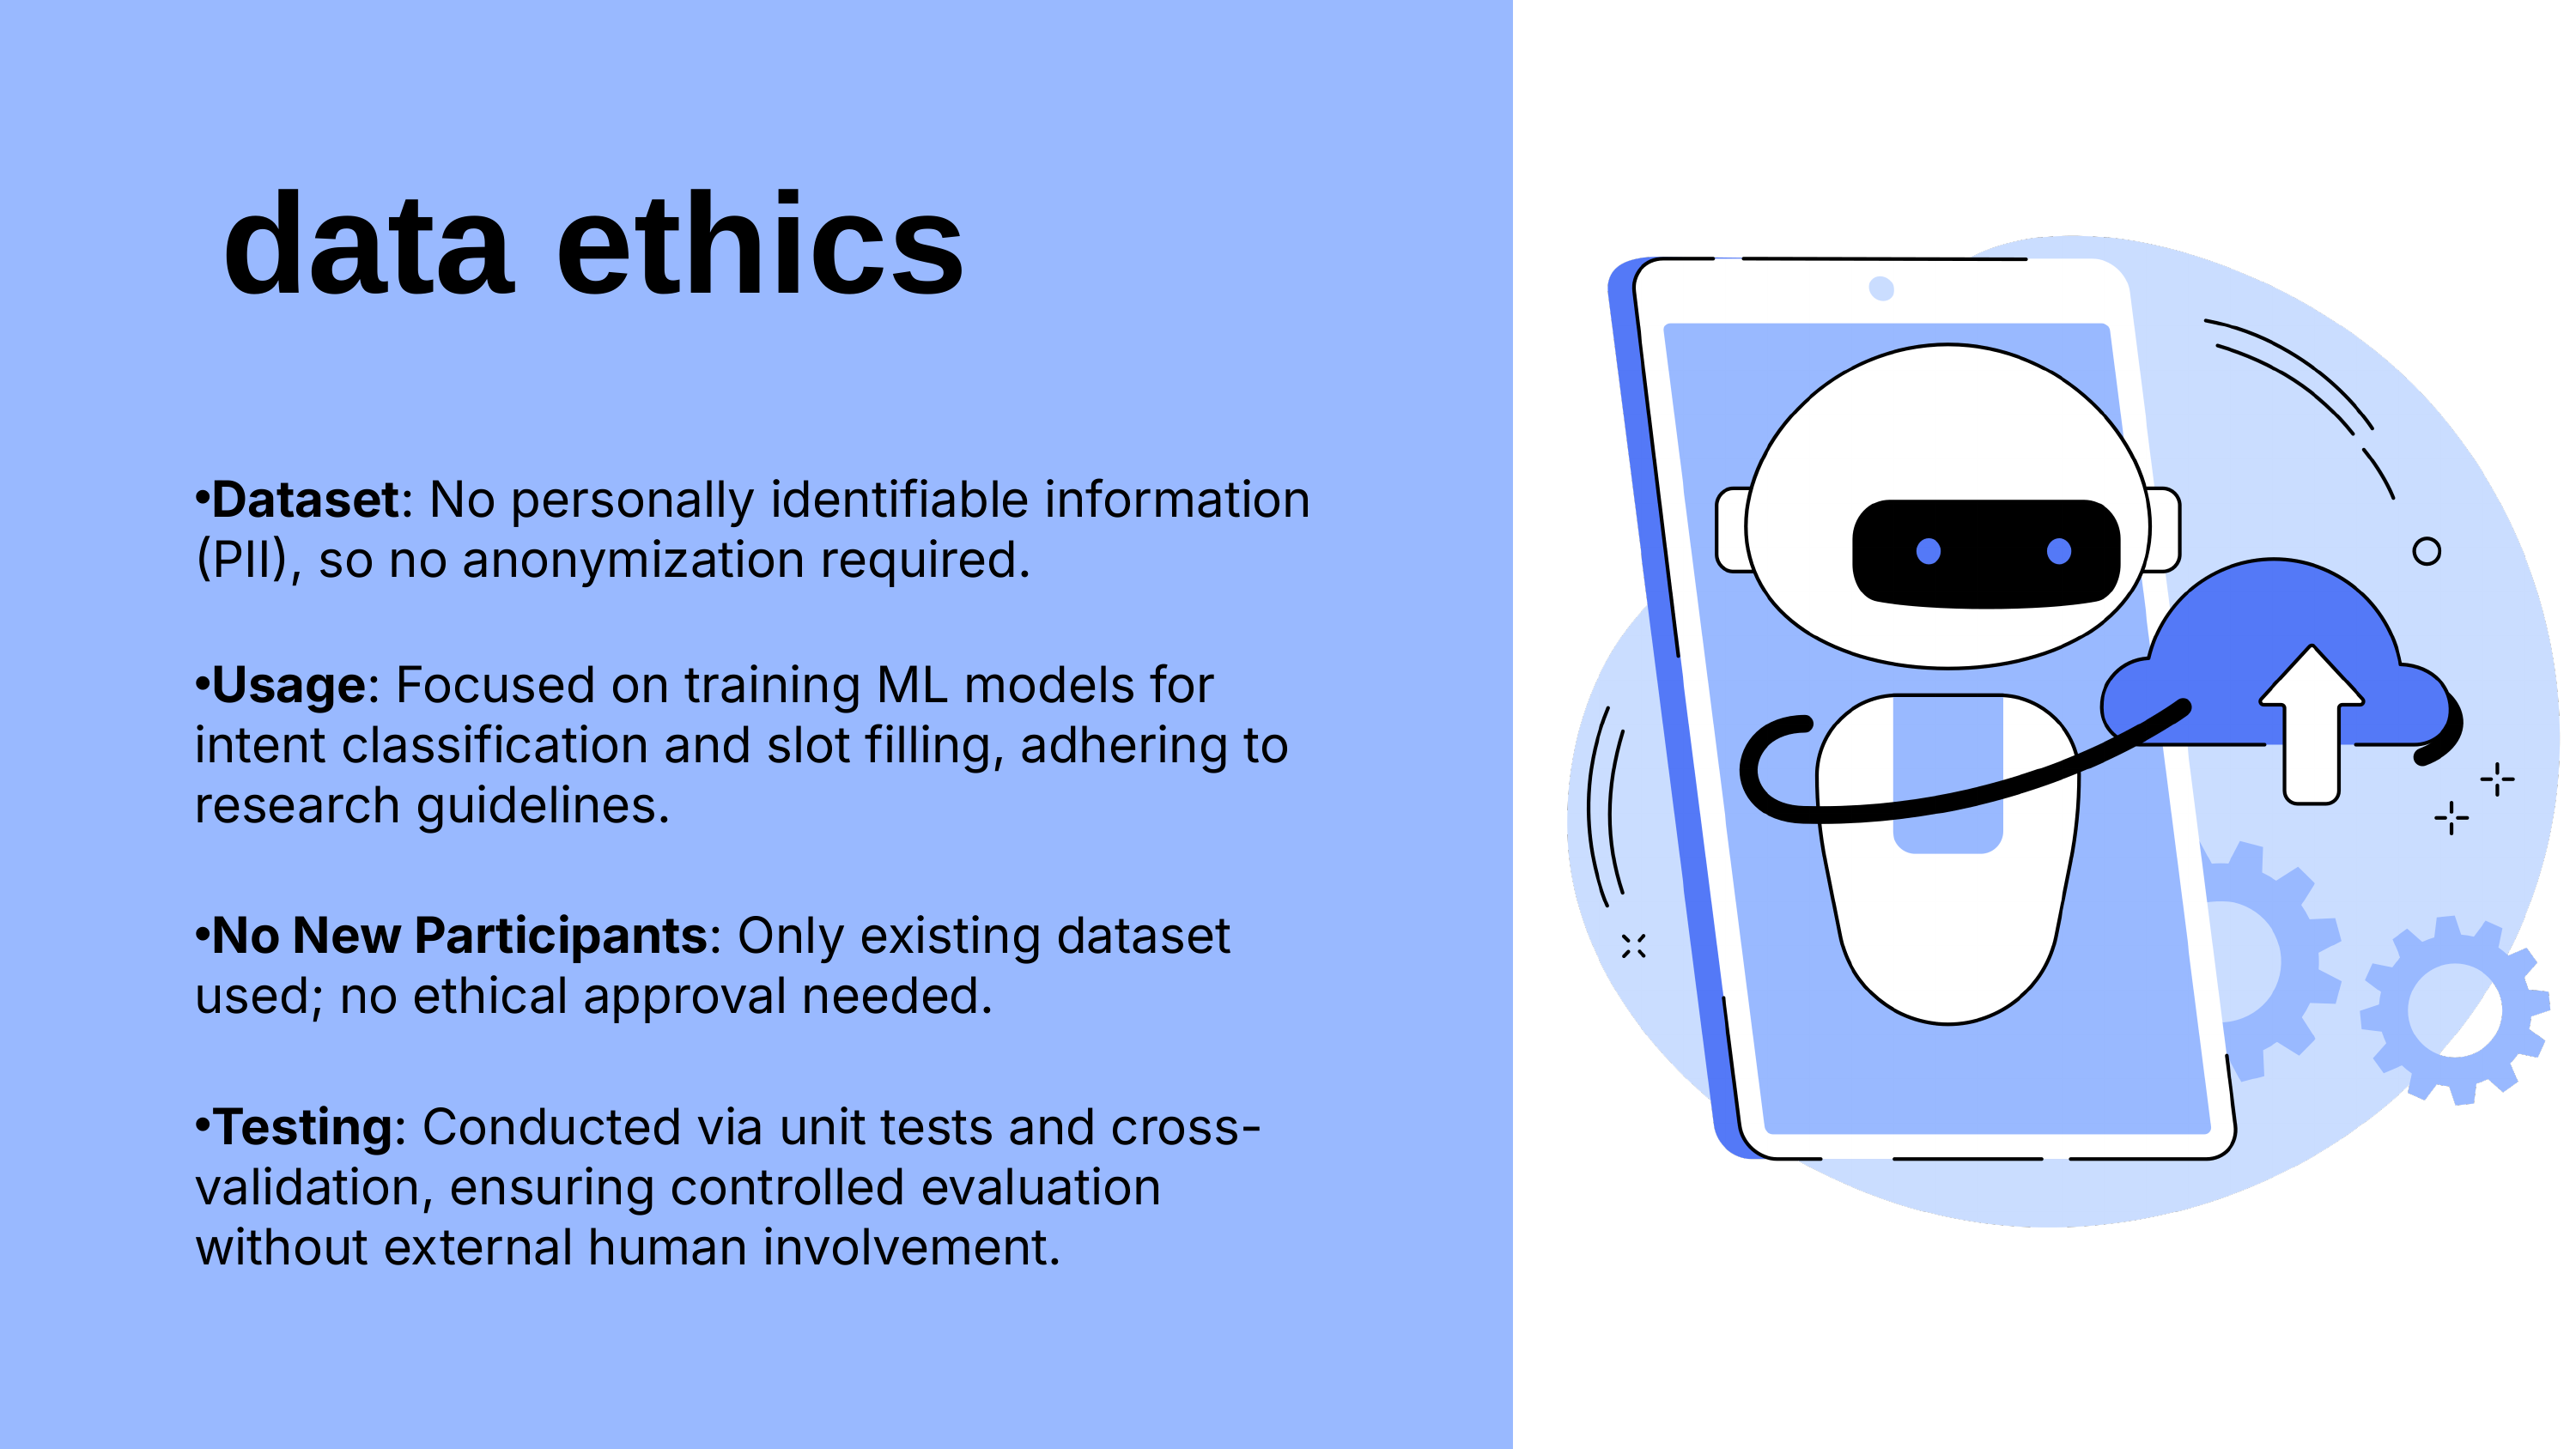

data ethics

Dataset: No personally identifiable information (PII), so no anonymization required.

Usage: Focused on training ML models for intent classification and slot filling, adhering to research guidelines.

No New Participants: Only existing dataset used; no ethical approval needed.

Testing: Conducted via unit tests and cross-validation, ensuring controlled evaluation without external human involvement.